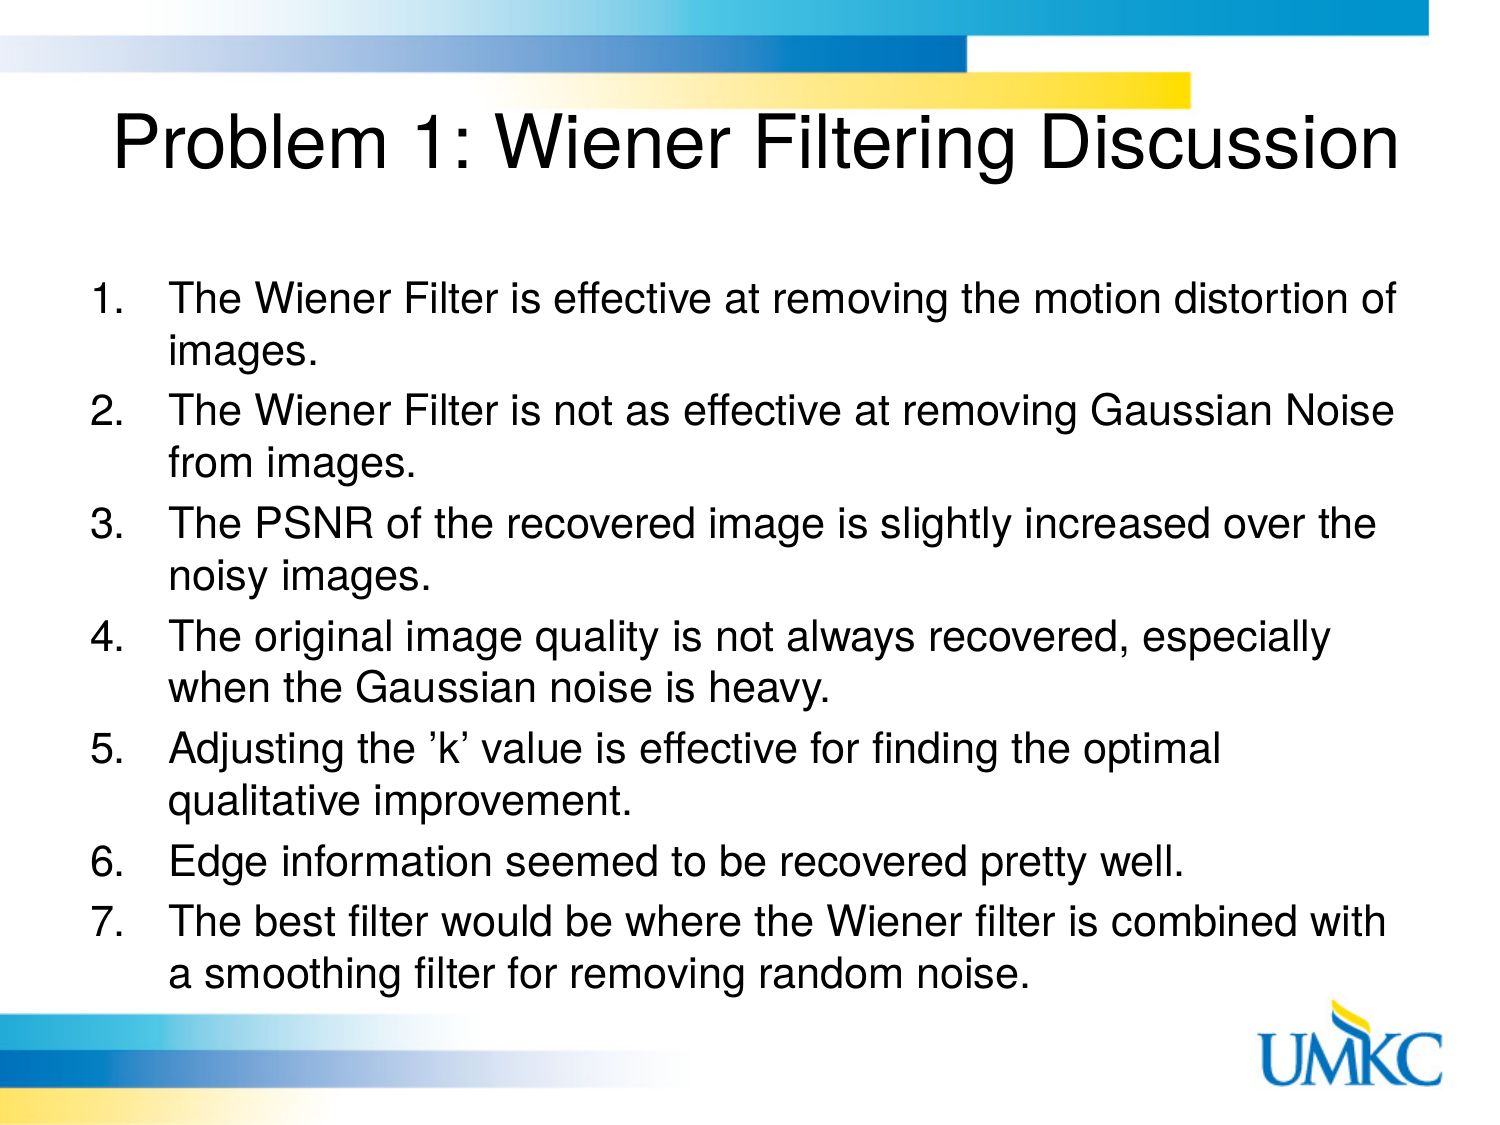

# Problem 1: Wiener Filtering Discussion
The Wiener Filter is effective at removing the motion distortion of images.
The Wiener Filter is not as effective at removing Gaussian Noise from images.
The PSNR of the recovered image is slightly increased over the noisy images.
The original image quality is not always recovered, especially when the Gaussian noise is heavy.
Adjusting the ’k’ value is effective for finding the optimal qualitative improvement.
Edge information seemed to be recovered pretty well.
The best filter would be where the Wiener filter is combined with a smoothing filter for removing random noise.